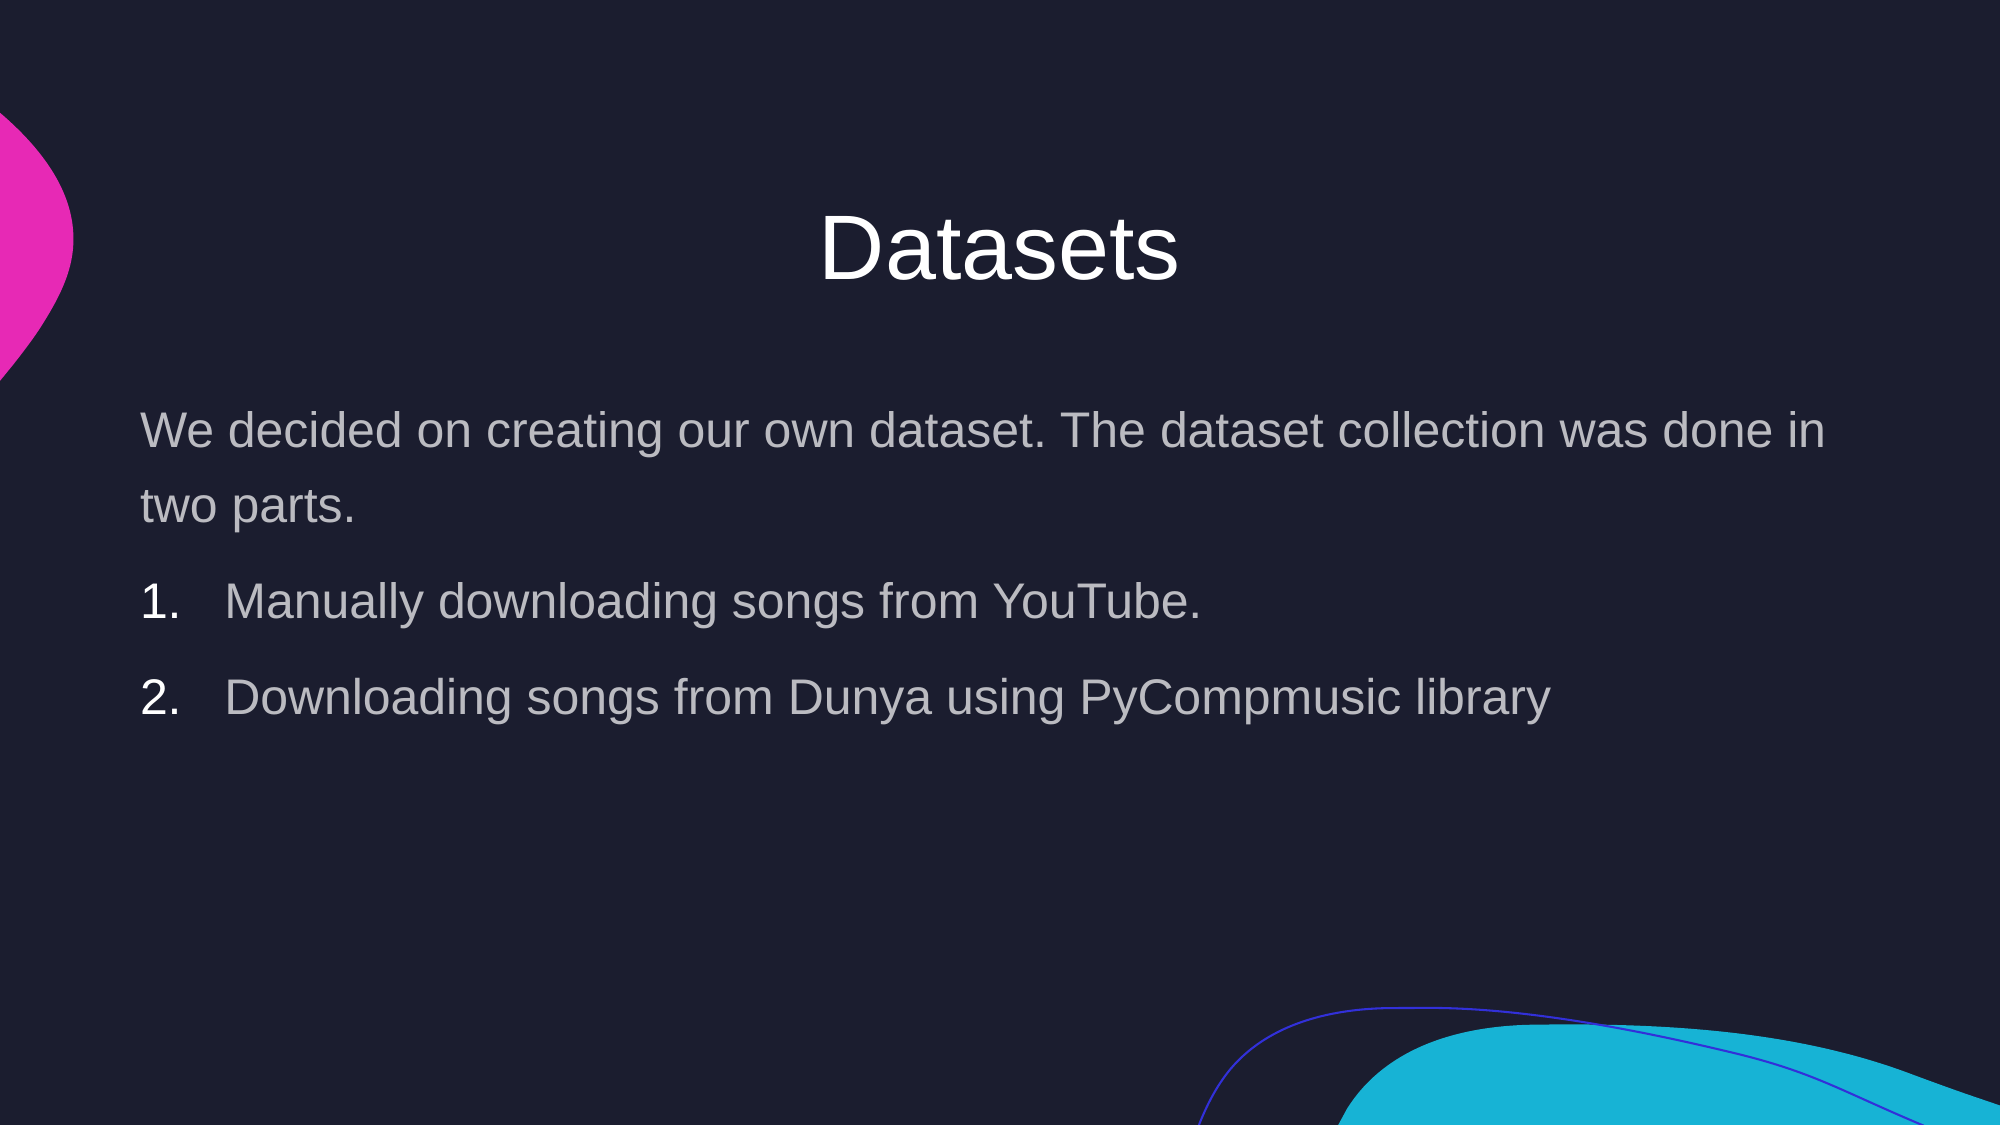

# Datasets
We decided on creating our own dataset. The dataset collection was done in two parts.
Manually downloading songs from YouTube.
Downloading songs from Dunya using PyCompmusic library